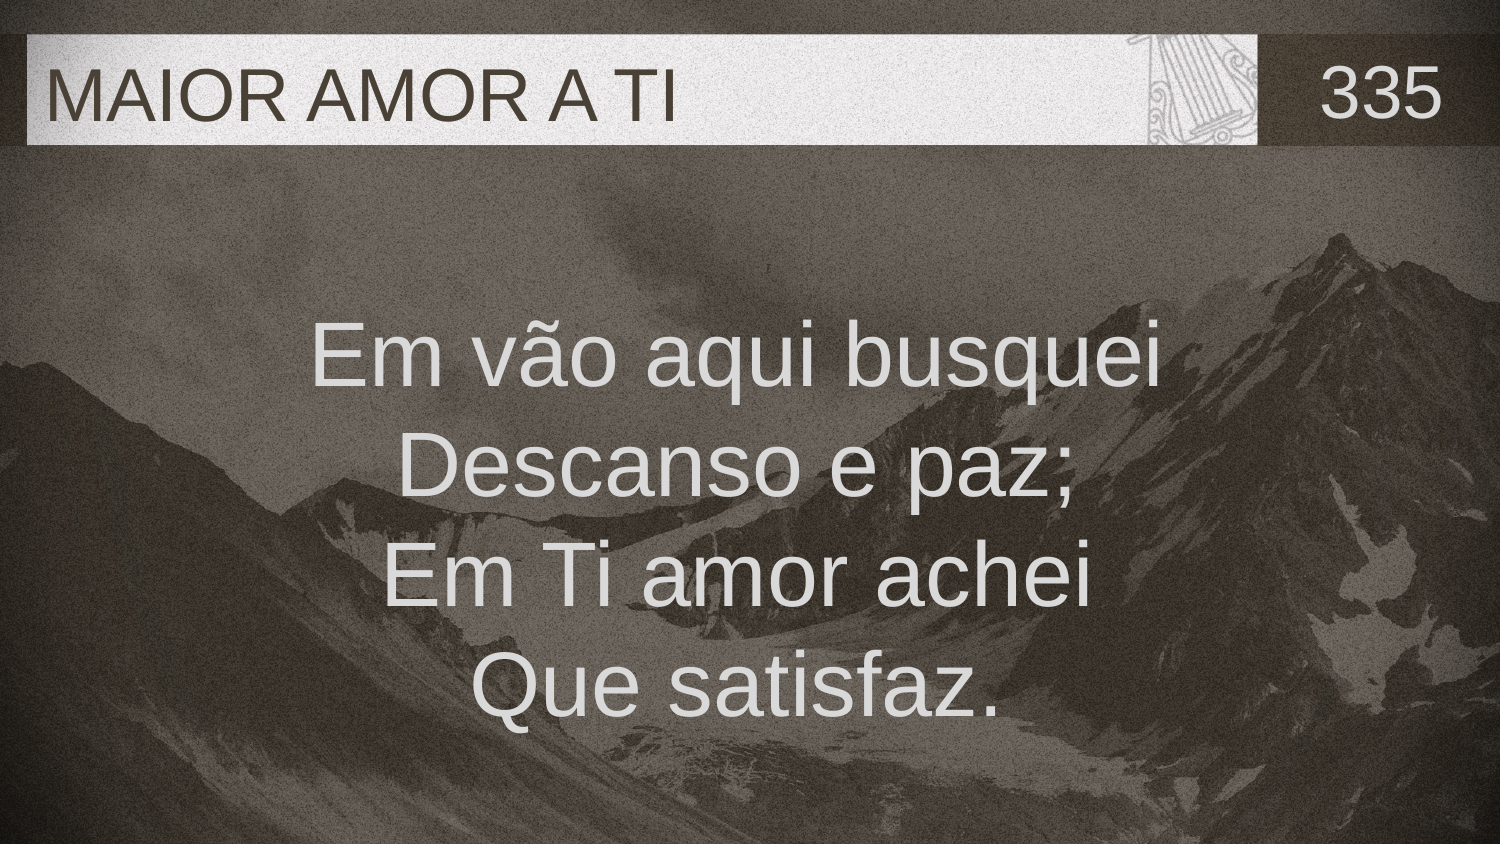

# MAIOR AMOR A TI
335
Em vão aqui busquei
Descanso e paz;
Em Ti amor achei
Que satisfaz.